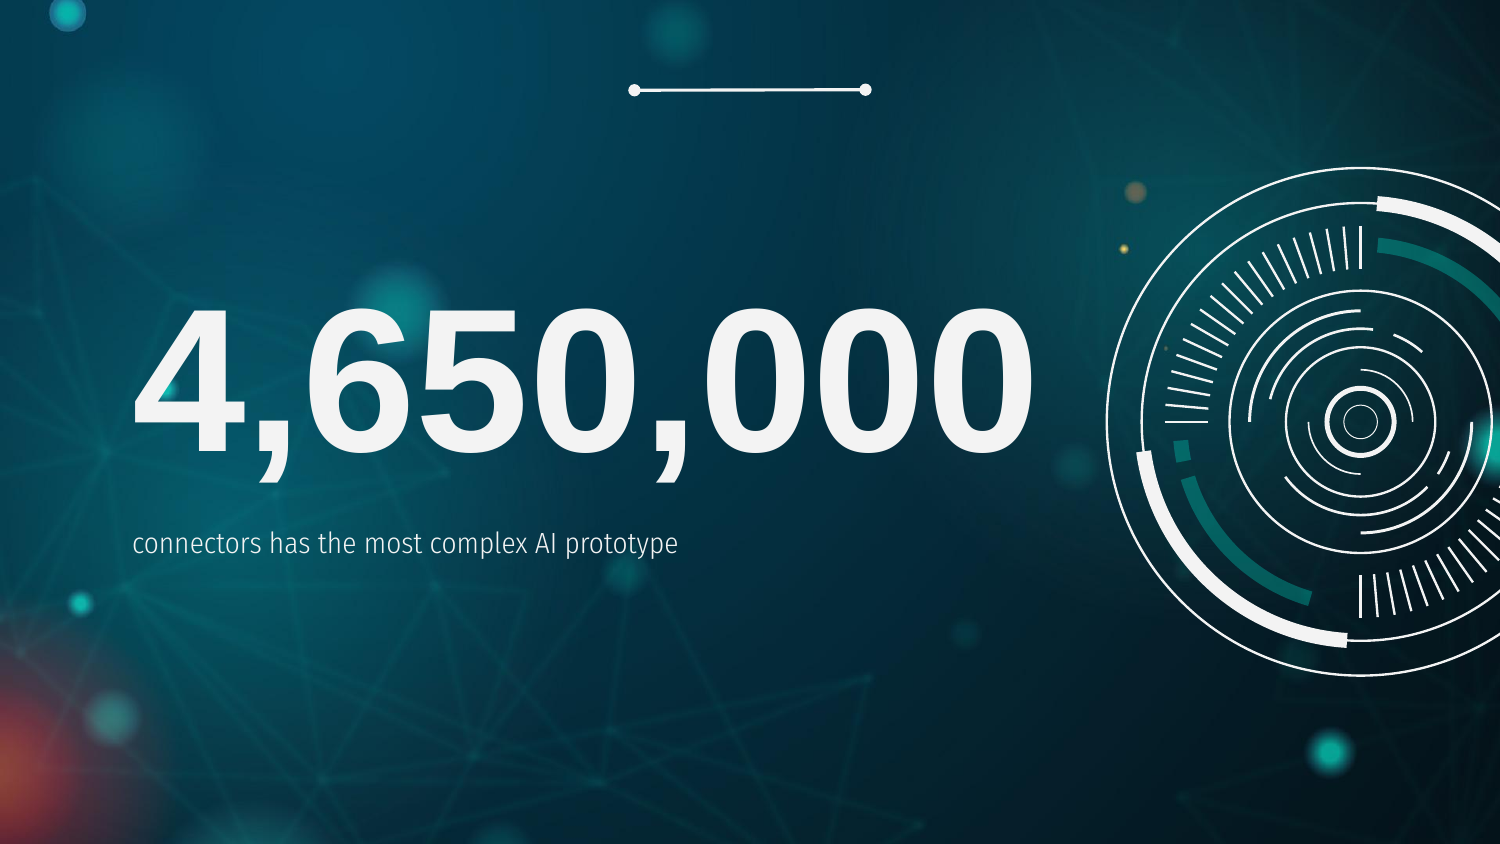

# 4,650,000
connectors has the most complex AI prototype